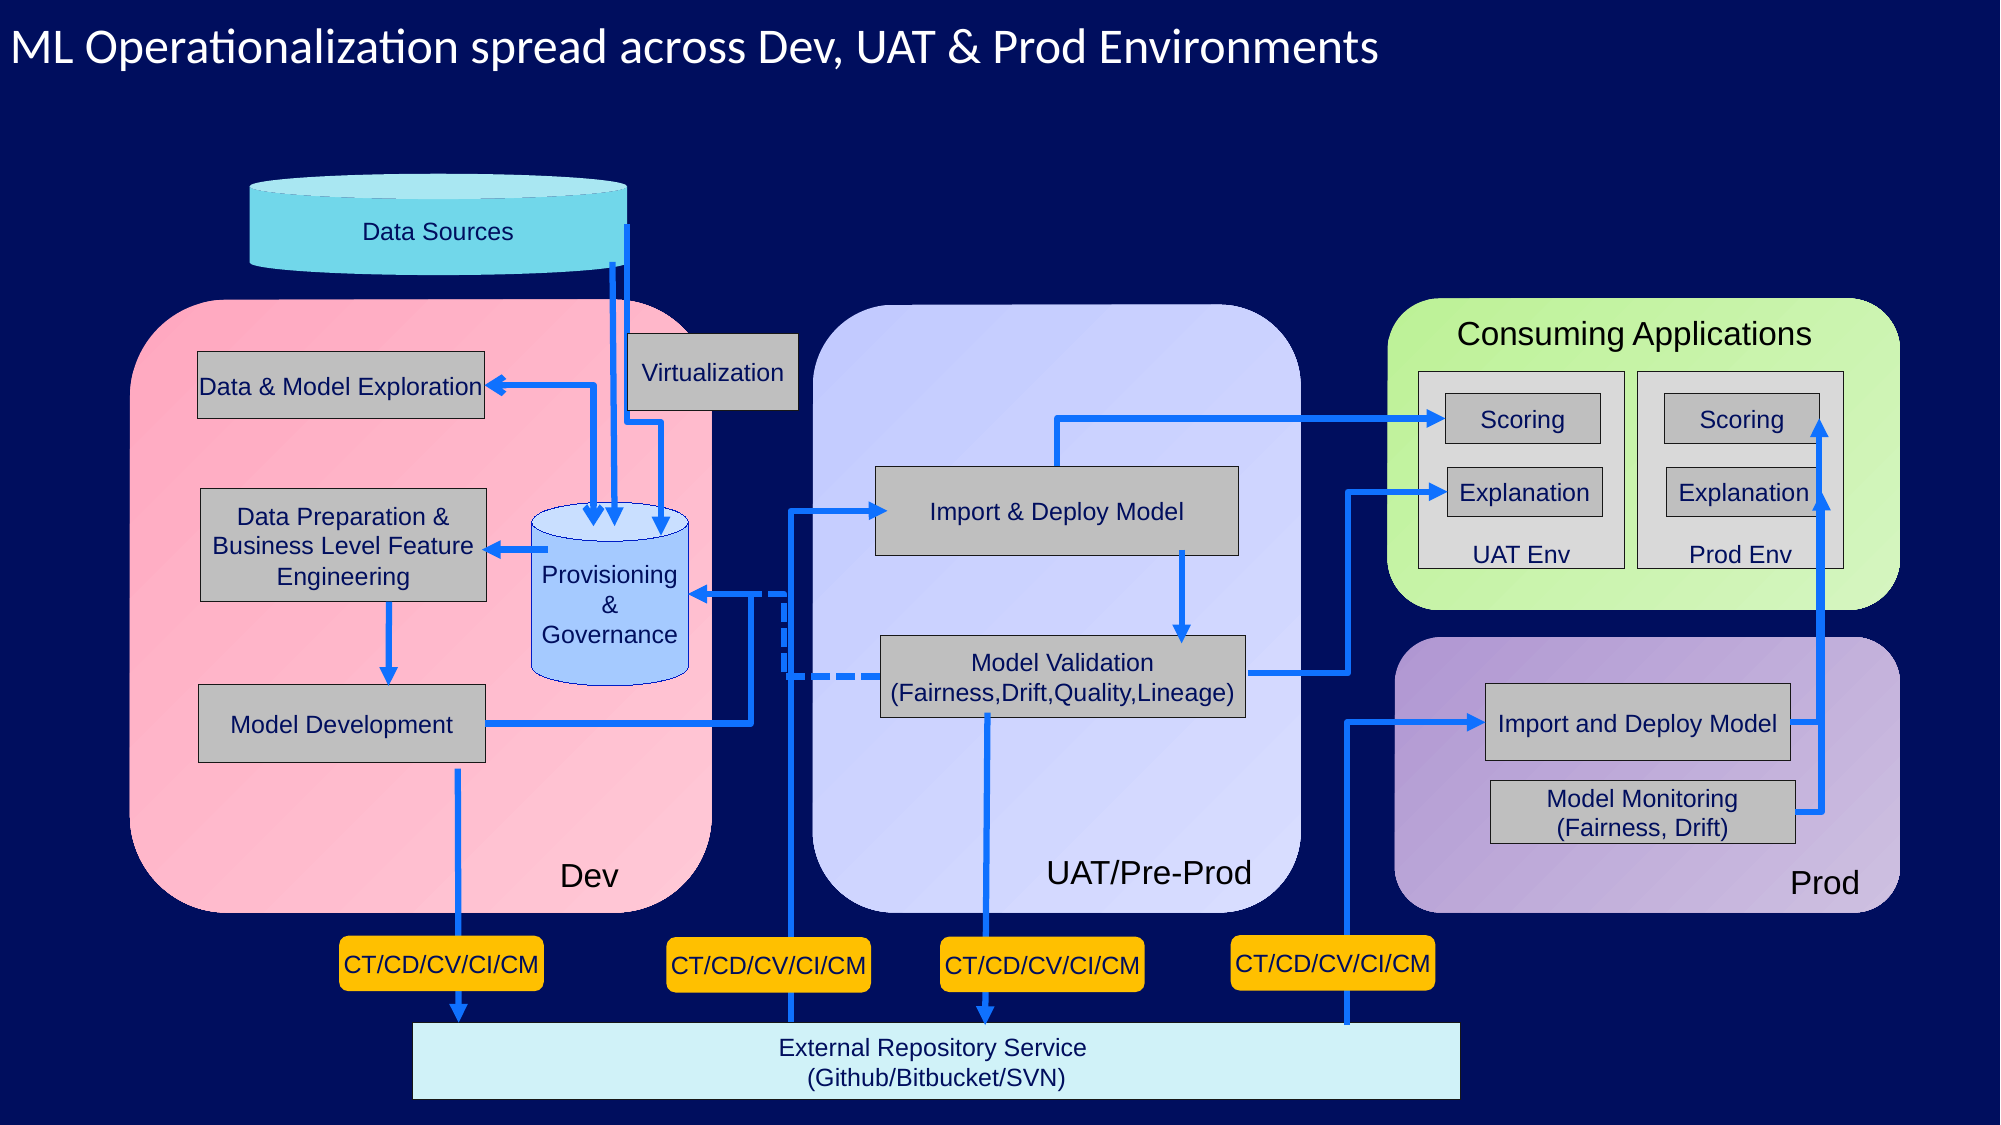

ML Operationalization spread across Dev, UAT & Prod Environments
Data Sources

Consuming Applications
Virtualization
Data & Model Exploration
UAT Env
Prod Env
Scoring
Scoring
Import & Deploy Model
Explanation
Explanation
Data Preparation & Business Level Feature Engineering
Provisioning & Governance

Model Validation
(Fairness,Drift,Quality,Lineage)

Import and Deploy Model
Model Development
Model Monitoring
(Fairness, Drift)
UAT/Pre-Prod
Dev
Prod
CT/CD/CV/CI/CM
CT/CD/CV/CI/CM
CT/CD/CV/CI/CM
CT/CD/CV/CI/CM
External Repository Service
(Github/Bitbucket/SVN)